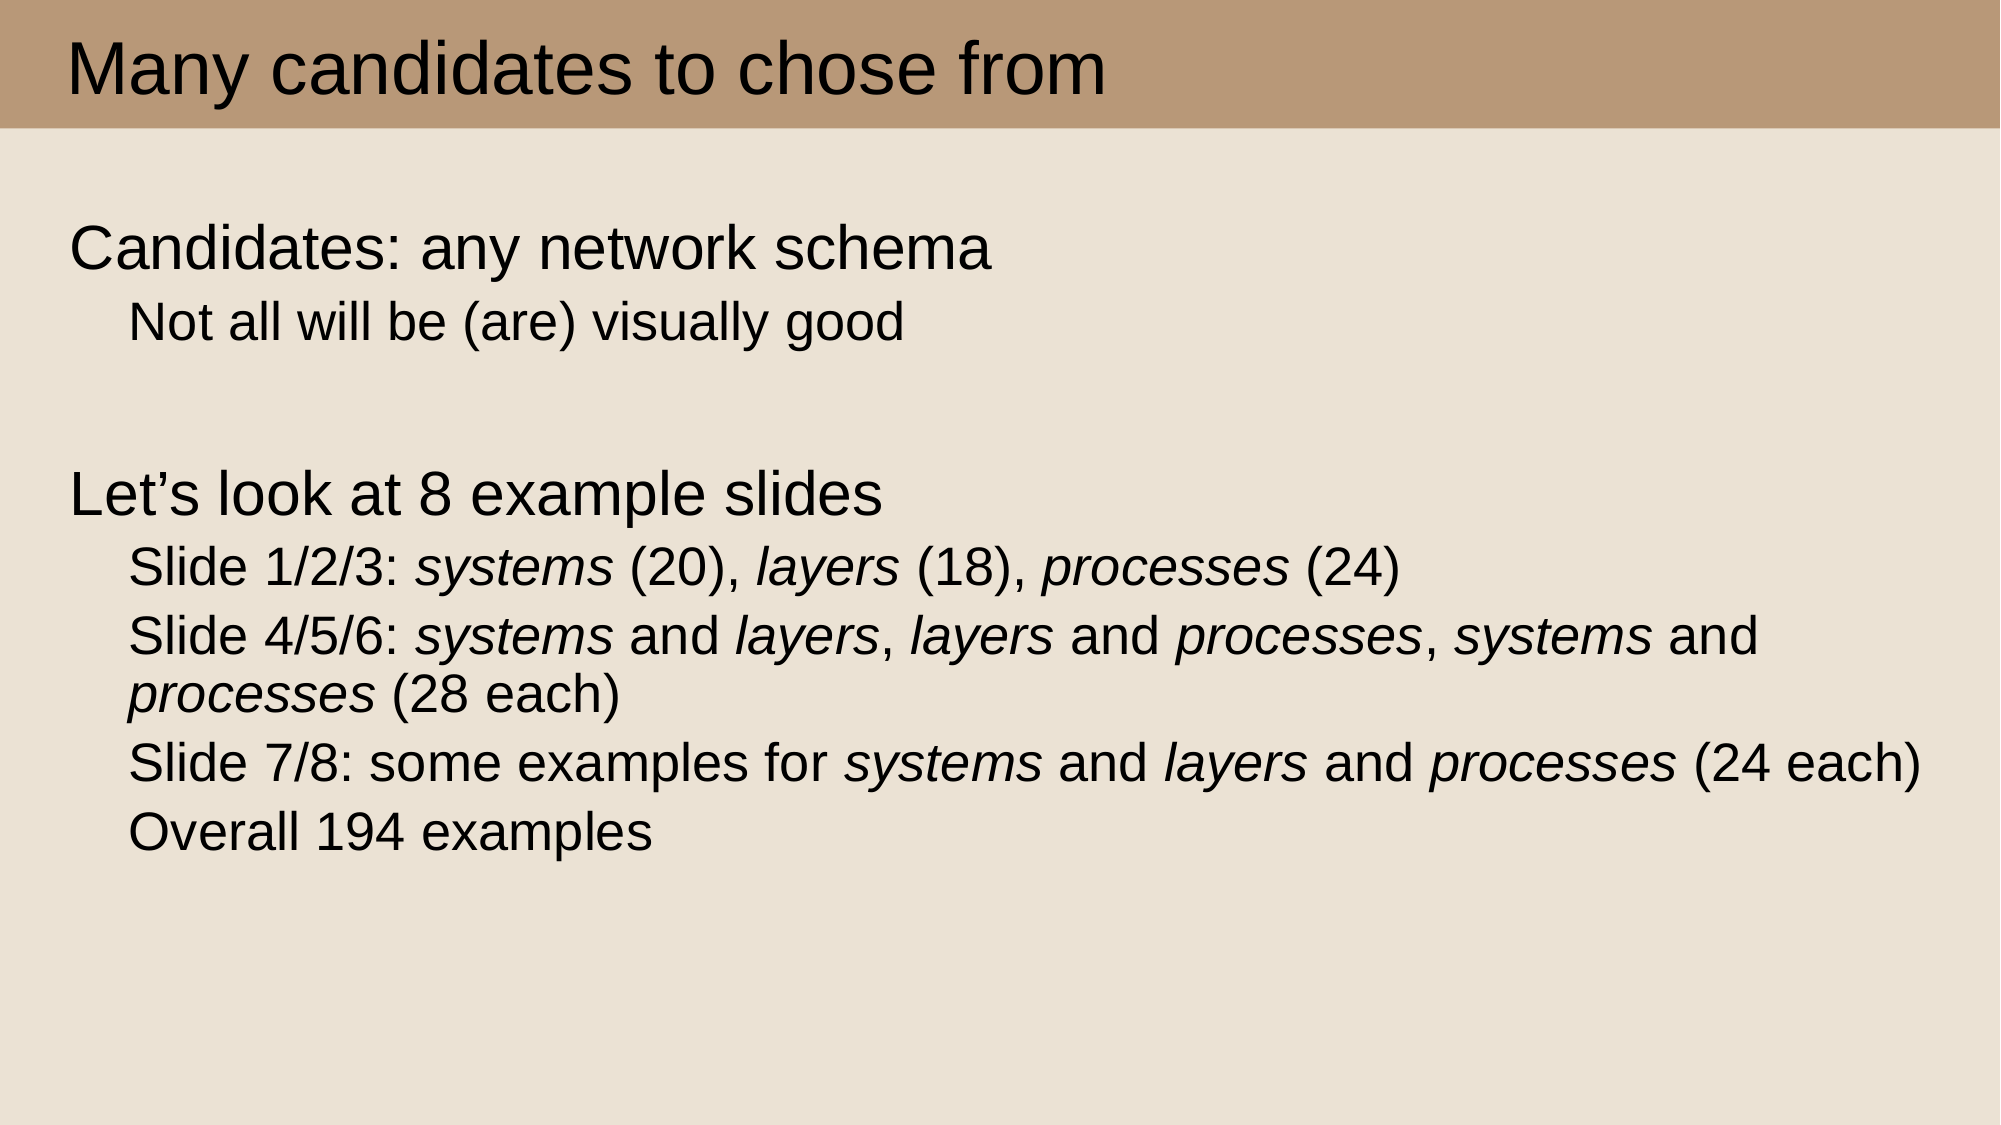

# Many candidates to chose from
Candidates: any network schema
Not all will be (are) visually good

Let’s look at 8 example slides
Slide 1/2/3: systems (20), layers (18), processes (24)
Slide 4/5/6: systems and layers, layers and processes, systems and processes (28 each)
Slide 7/8: some examples for systems and layers and processes (24 each)
Overall 194 examples